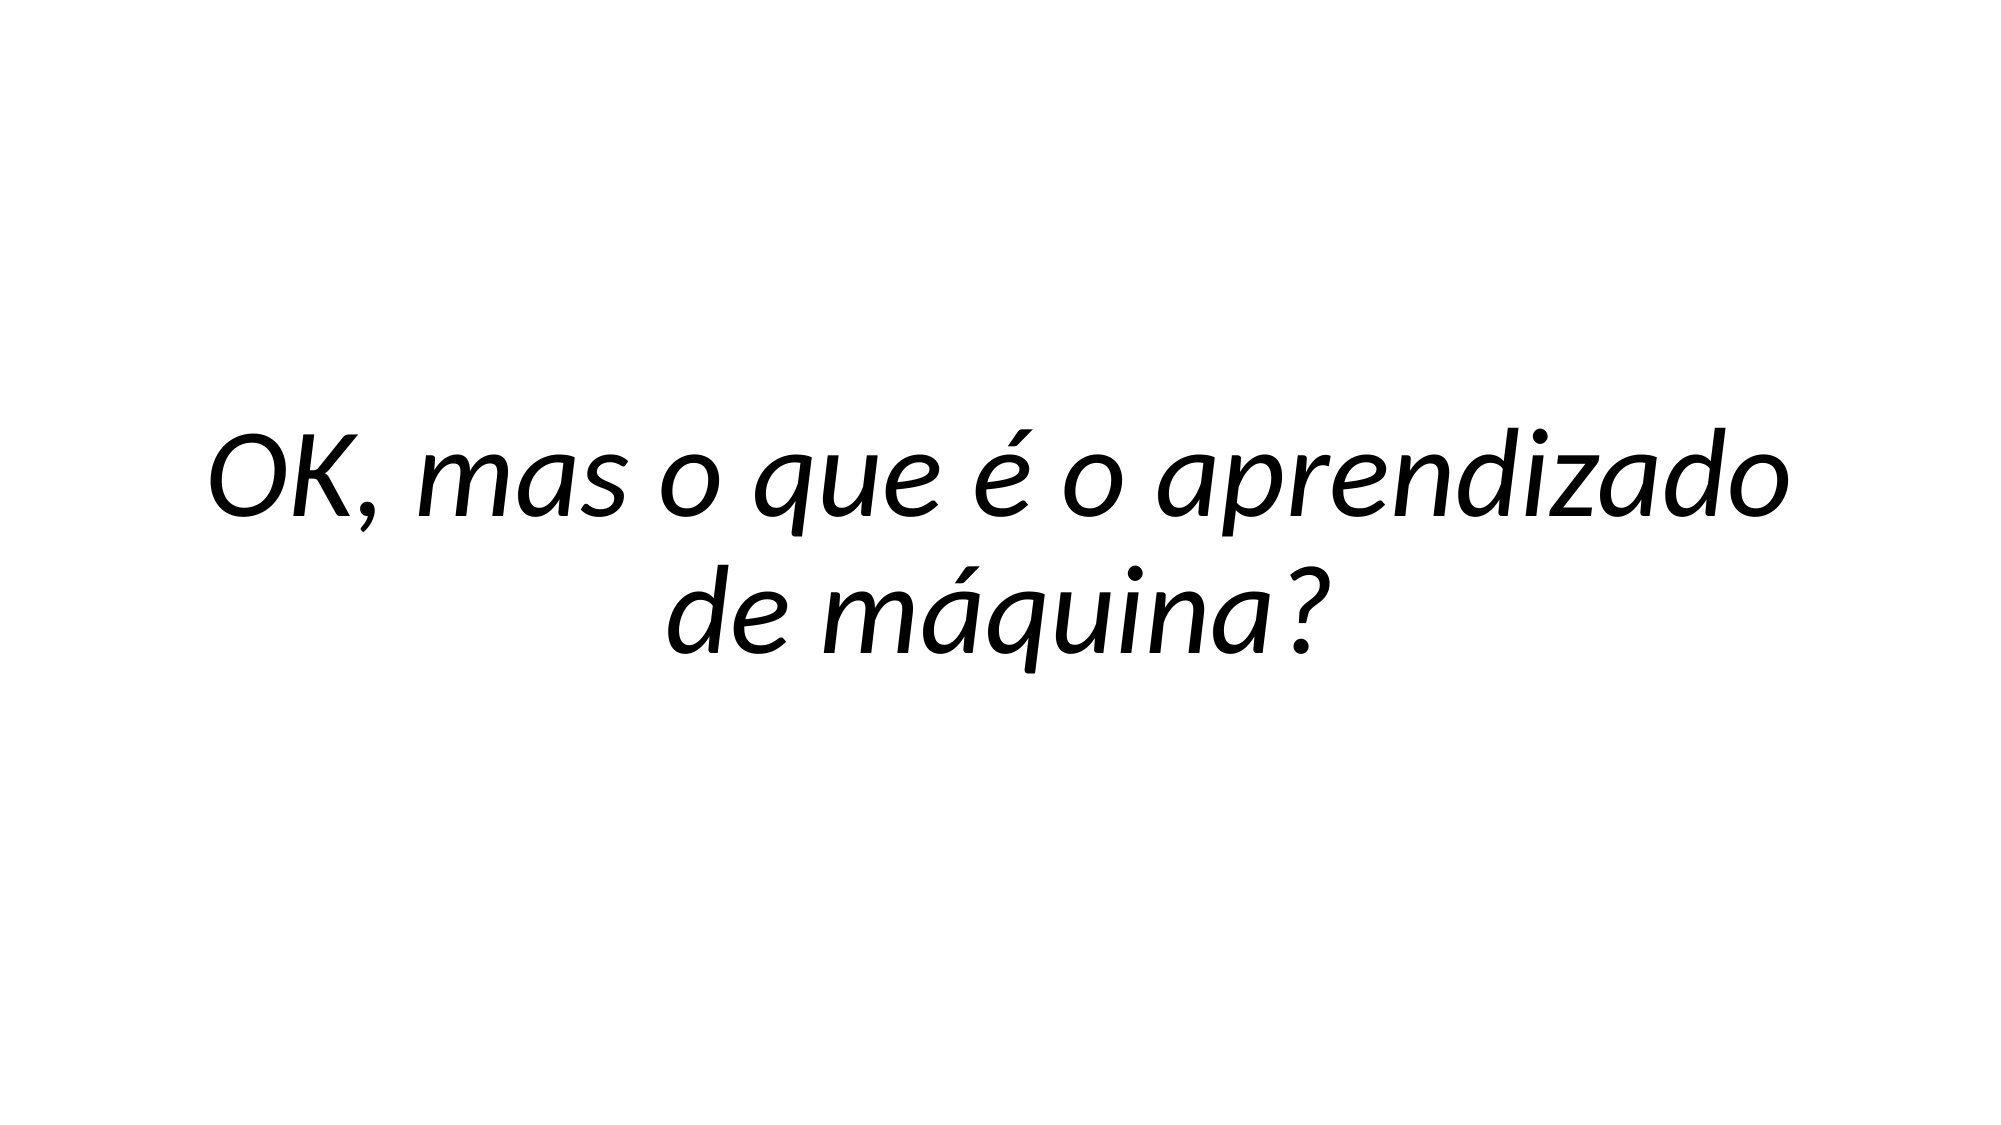

OK, mas o que é o aprendizado de máquina?